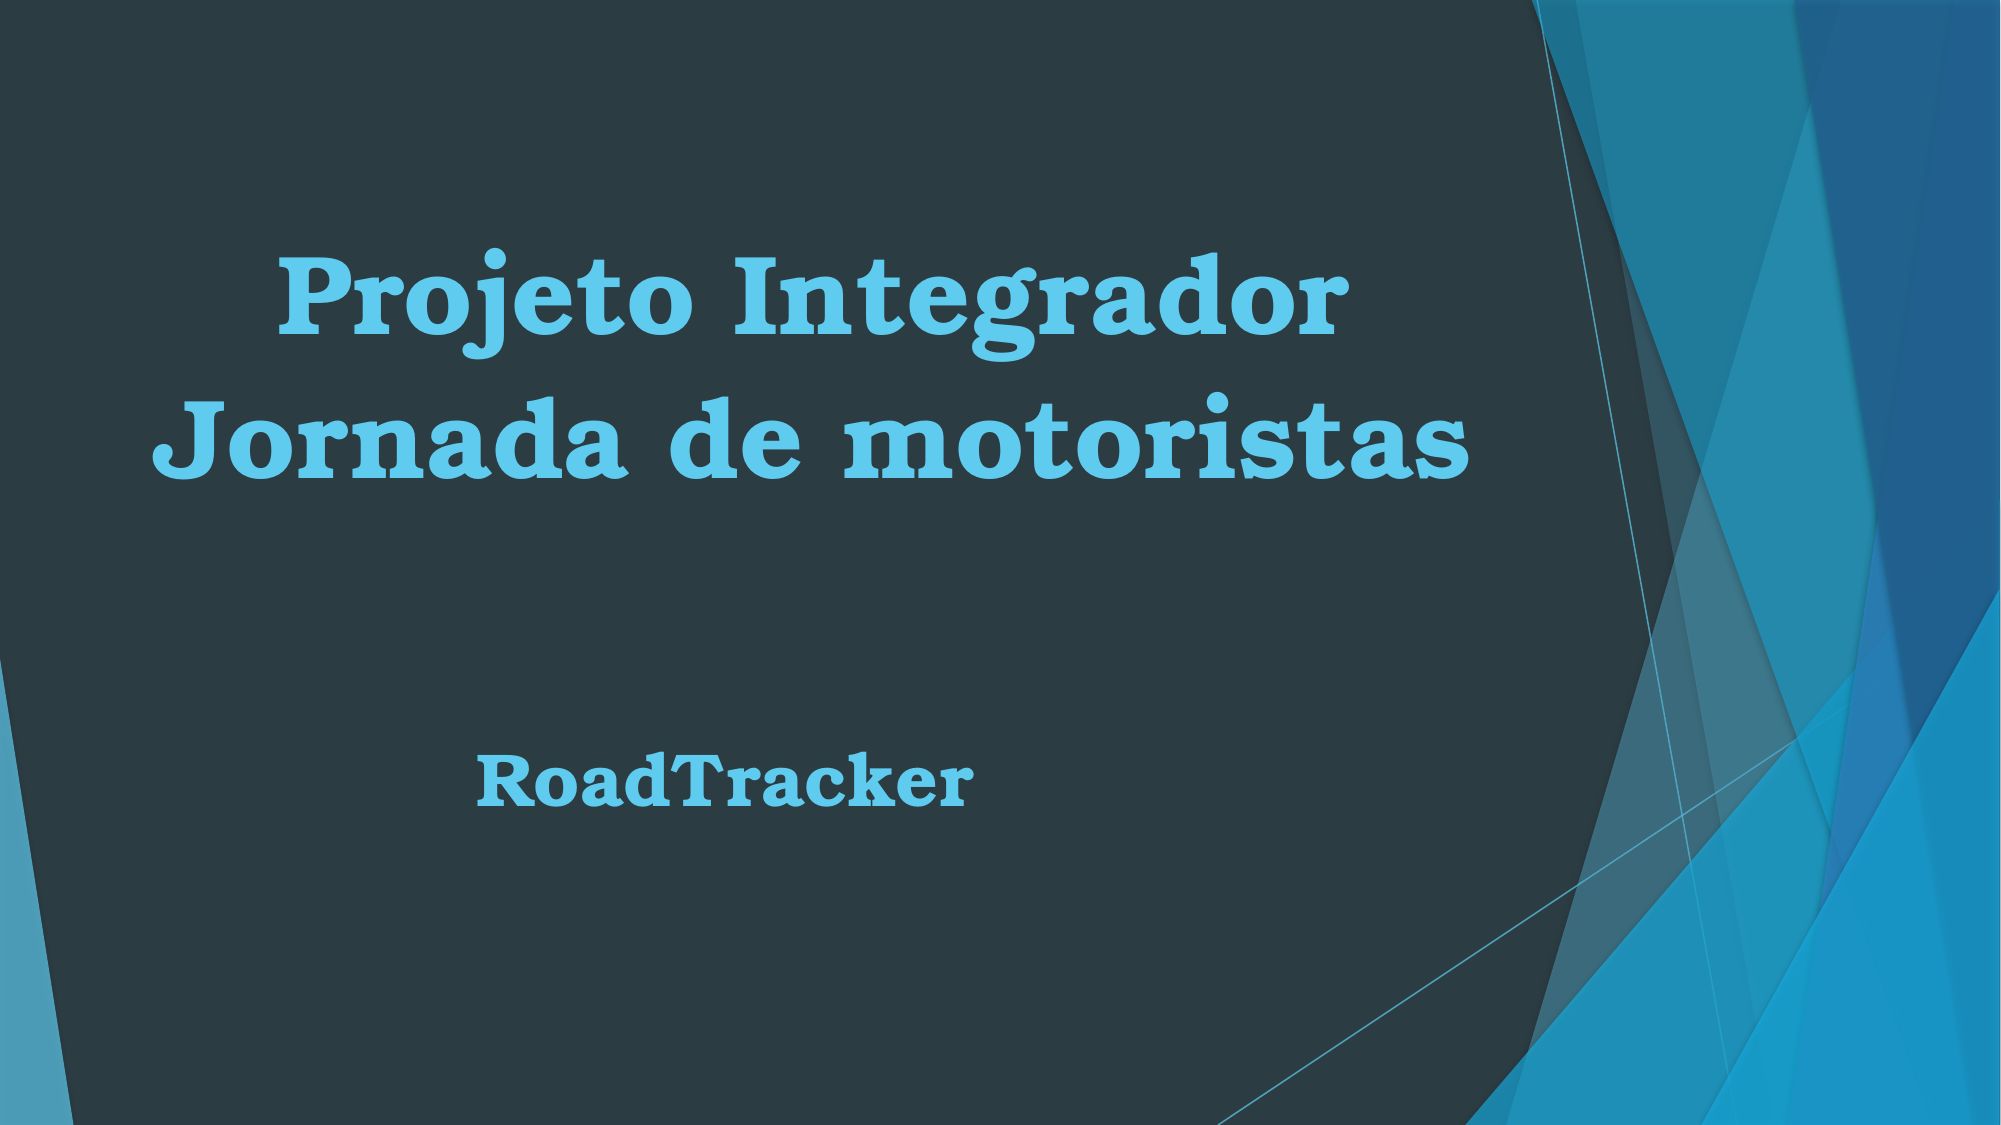

# Projeto Integrador Jornada de motoristas
RoadTracker